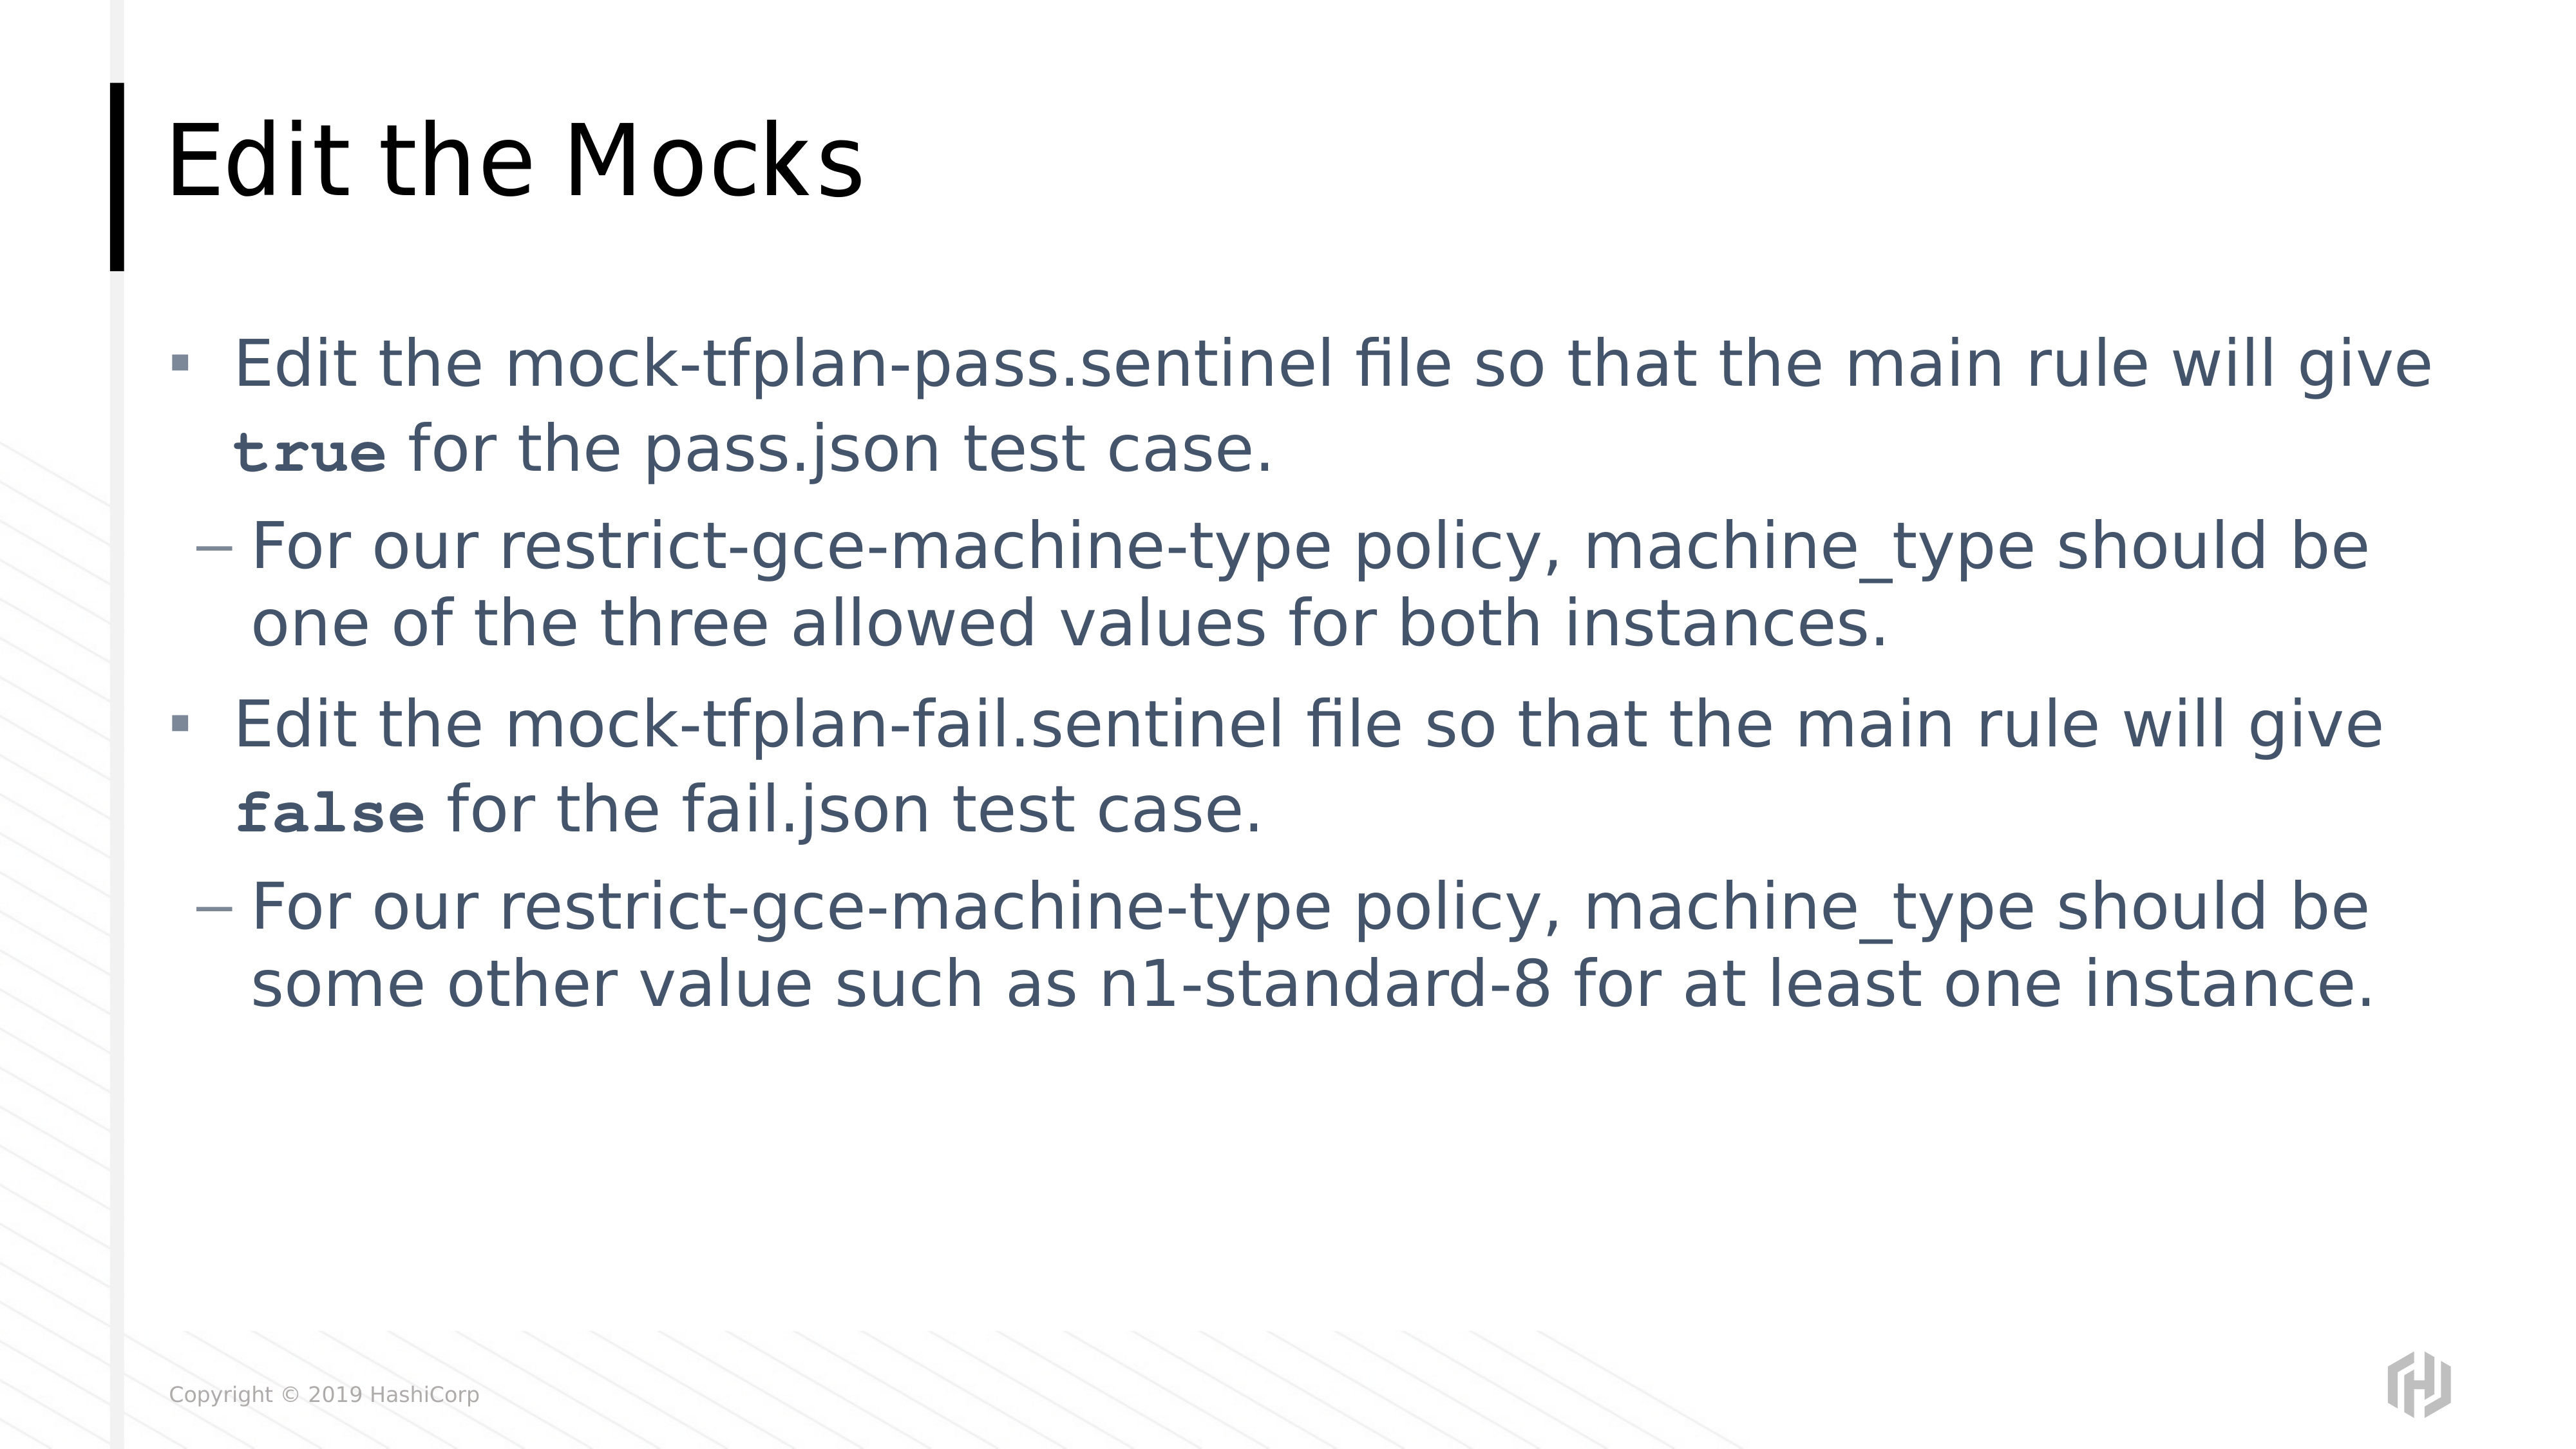

# Edit the Mocks
Edit the mock-tfplan-pass.sentinel file so that the main rule will give true for the pass.json test case.
For our restrict-gce-machine-type policy, machine_type should be one of the three allowed values for both instances.
Edit the mock-tfplan-fail.sentinel file so that the main rule will give false for the fail.json test case.
For our restrict-gce-machine-type policy, machine_type should be some other value such as n1-standard-8 for at least one instance.